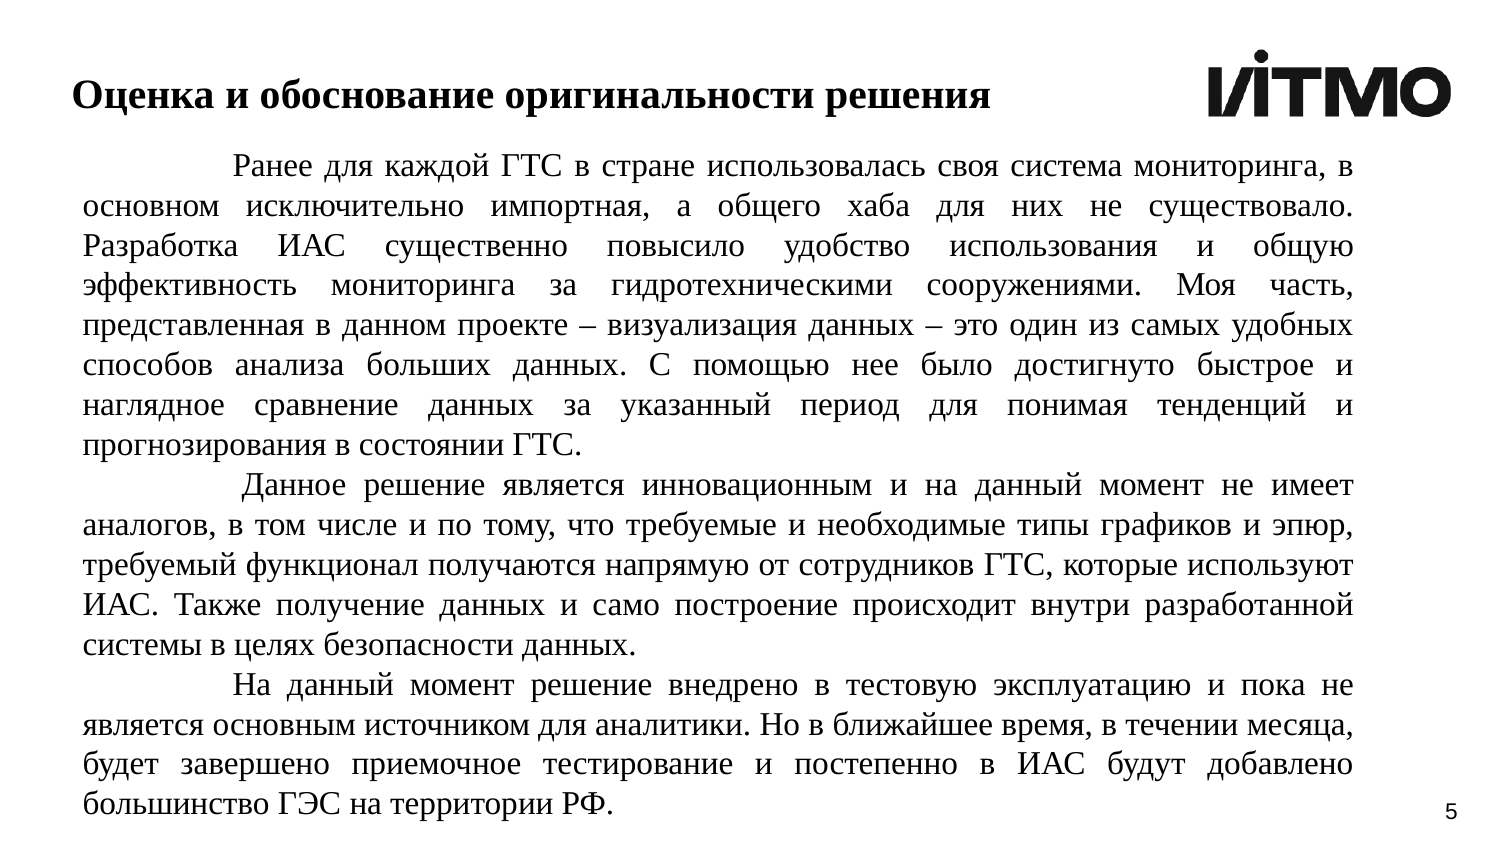

# Оценка и обоснование оригинальности решения
	Ранее для каждой ГТС в стране использовалась своя система мониторинга, в основном исключительно импортная, а общего хаба для них не существовало. Разработка ИАС существенно повысило удобство использования и общую эффективность мониторинга за гидротехническими сооружениями. Моя часть, представленная в данном проекте – визуализация данных – это один из самых удобных способов анализа больших данных. С помощью нее было достигнуто быстрое и наглядное сравнение данных за указанный период для понимая тенденций и прогнозирования в состоянии ГТС.
 	Данное решение является инновационным и на данный момент не имеет аналогов, в том числе и по тому, что требуемые и необходимые типы графиков и эпюр, требуемый функционал получаются напрямую от сотрудников ГТС, которые используют ИАС. Также получение данных и само построение происходит внутри разработанной системы в целях безопасности данных.
	На данный момент решение внедрено в тестовую эксплуатацию и пока не является основным источником для аналитики. Но в ближайшее время, в течении месяца, будет завершено приемочное тестирование и постепенно в ИАС будут добавлено большинство ГЭС на территории РФ.
5